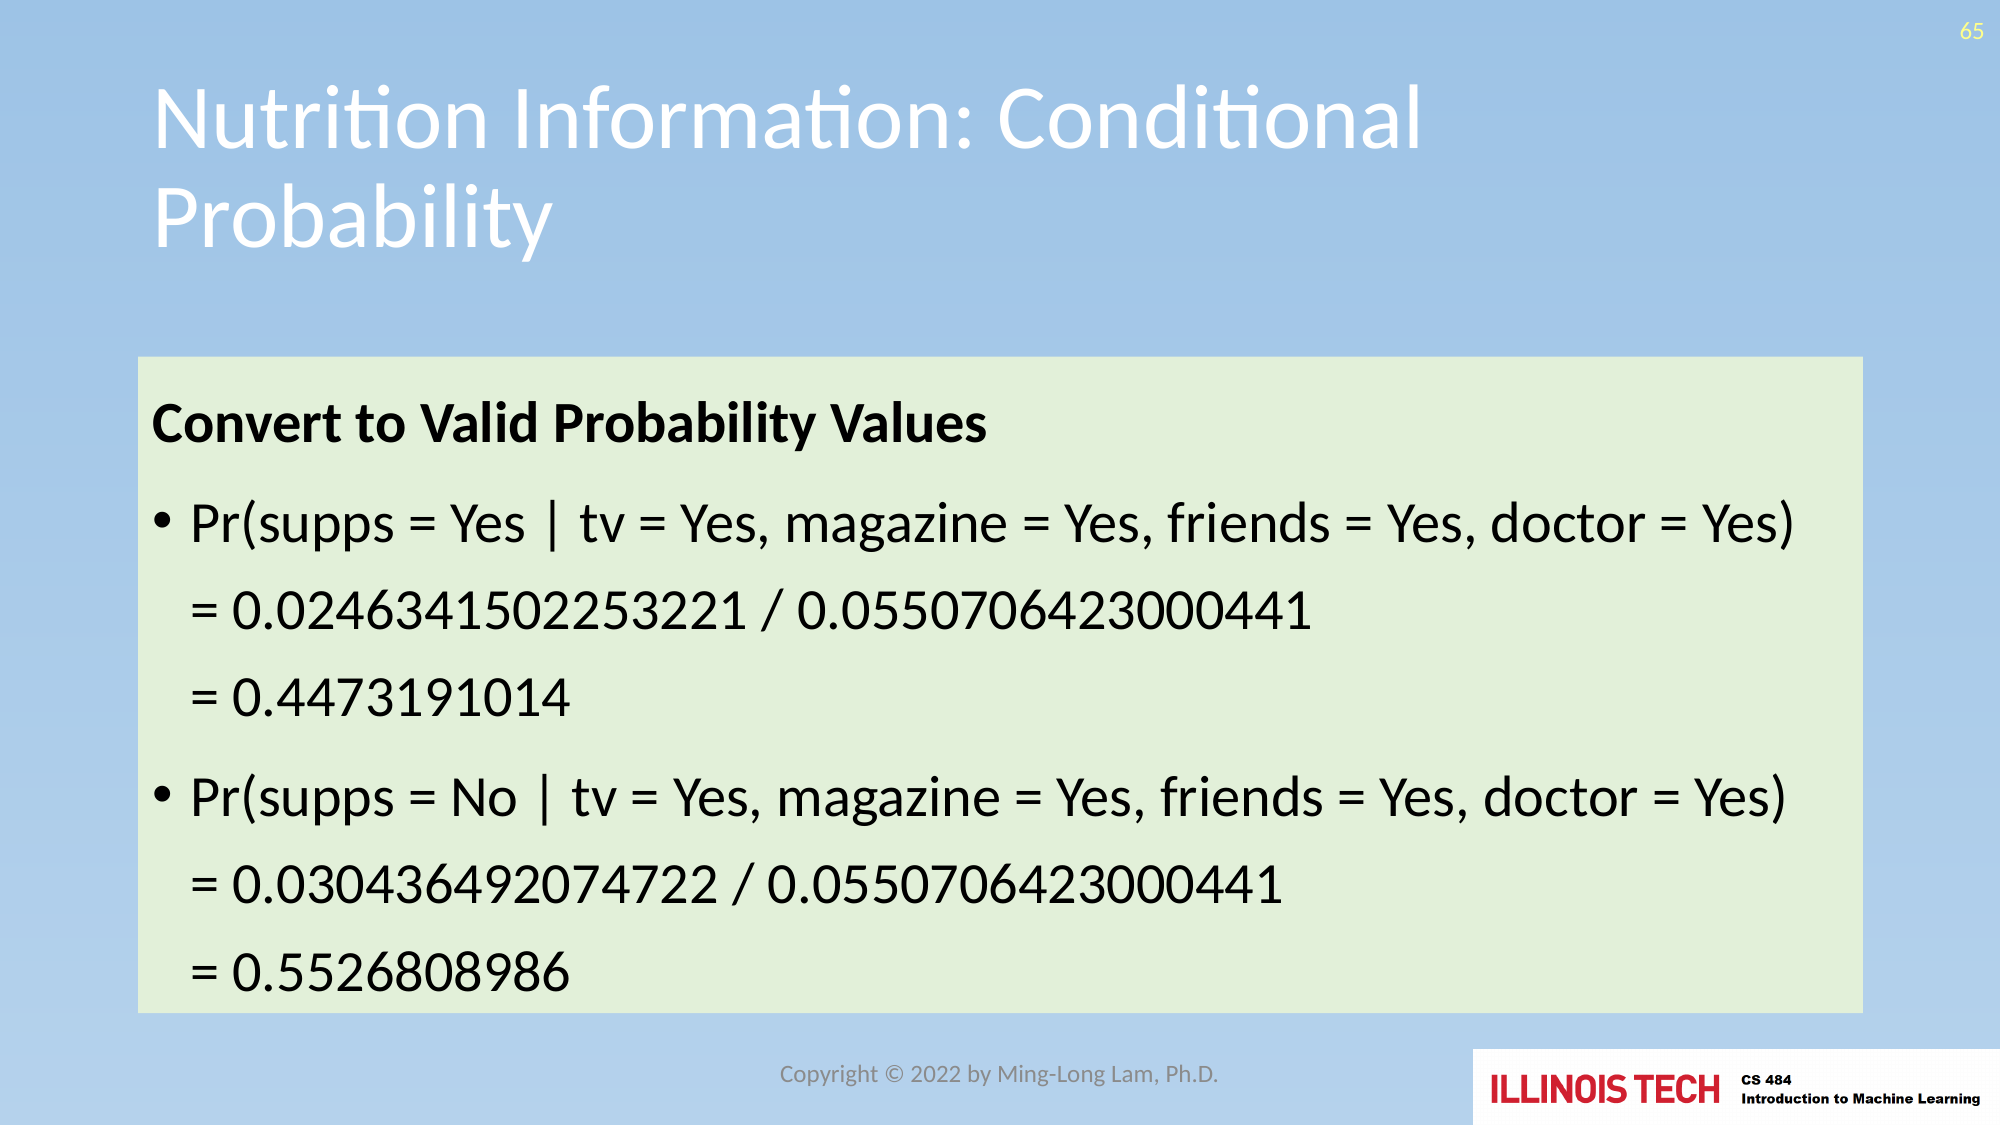

65
# Nutrition Information: Conditional Probability
Convert to Valid Probability Values
Pr(supps = Yes | tv = Yes, magazine = Yes, friends = Yes, doctor = Yes)
= 0.0246341502253221 / 0.0550706423000441
= 0.4473191014
Pr(supps = No | tv = Yes, magazine = Yes, friends = Yes, doctor = Yes)
= 0.030436492074722 / 0.0550706423000441
= 0.5526808986
Copyright © 2022 by Ming-Long Lam, Ph.D.